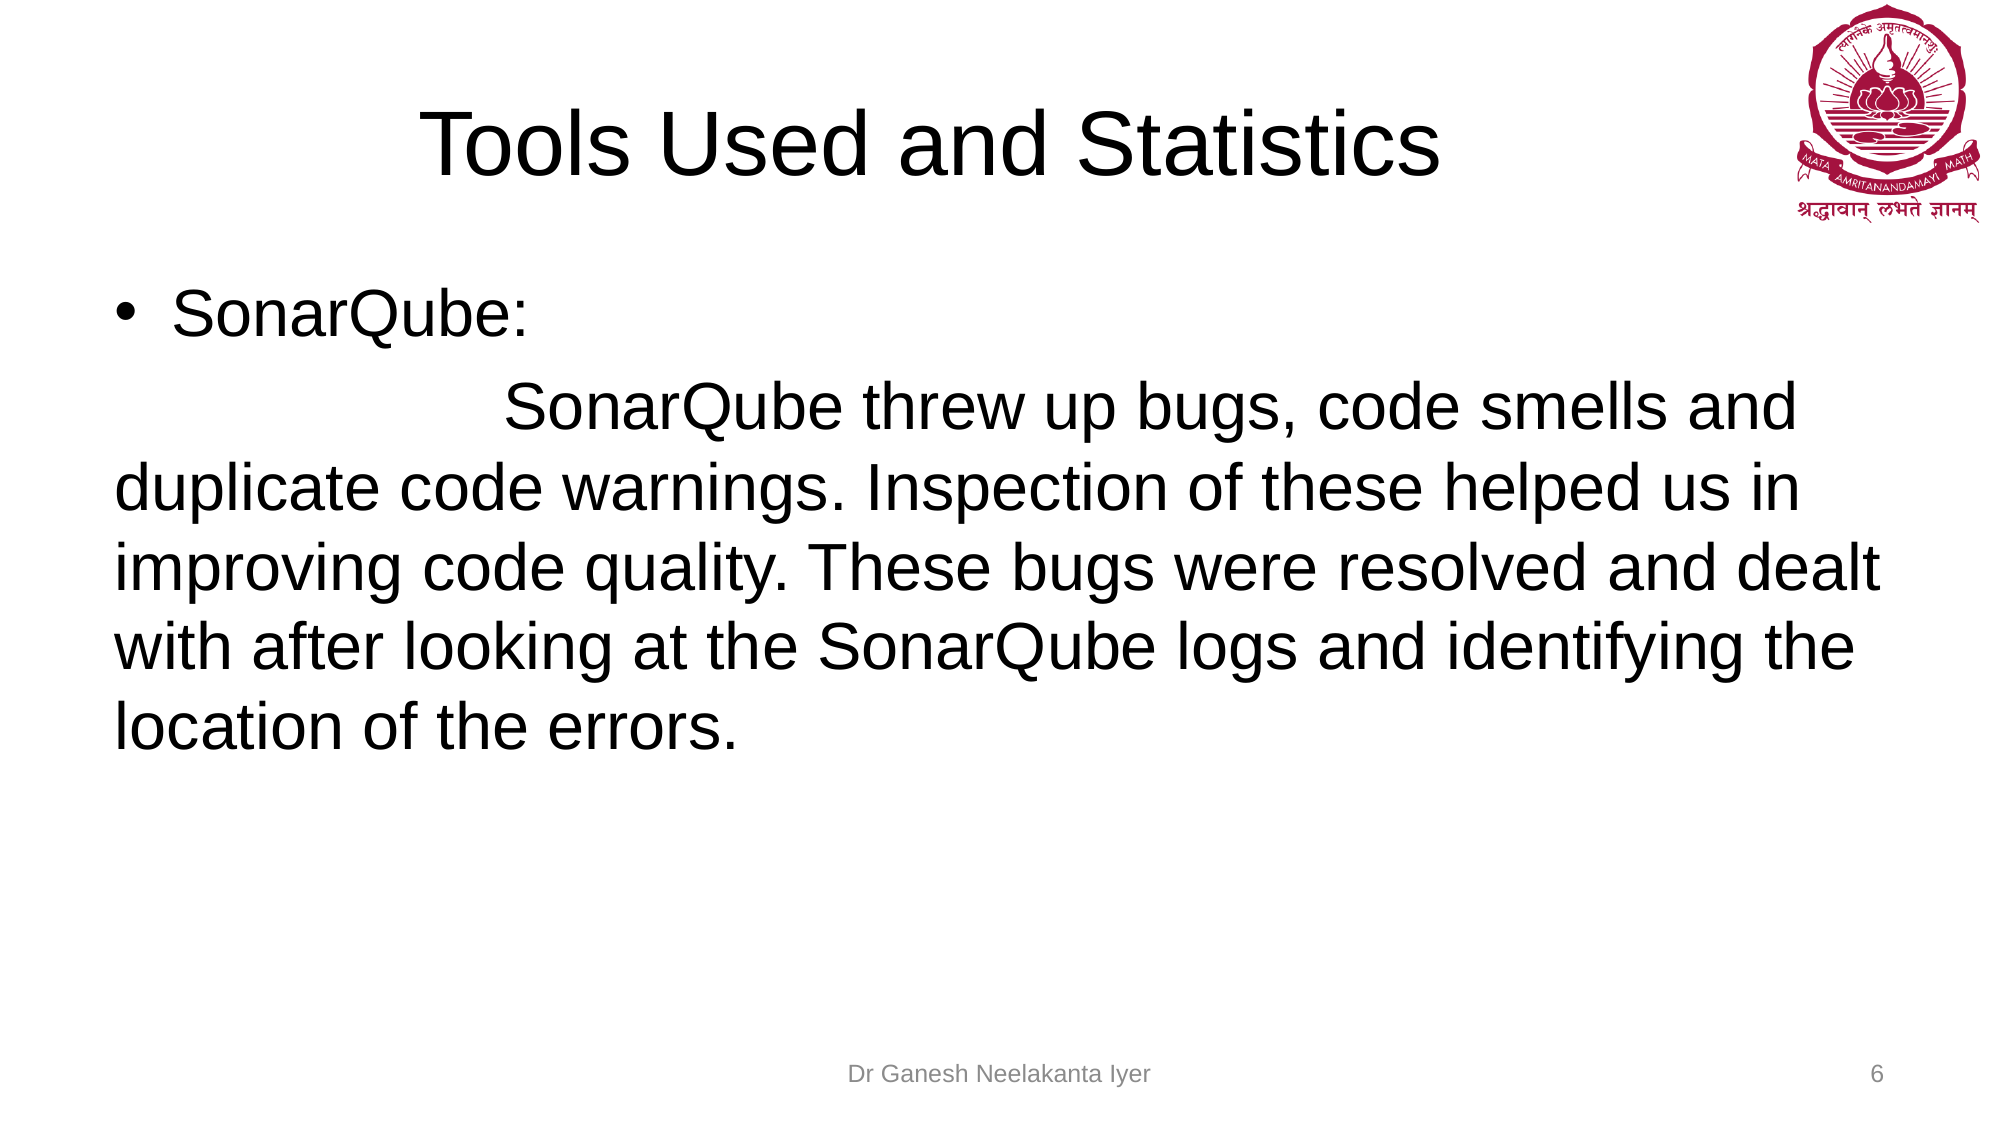

# Tools Used and Statistics
SonarQube:
                     SonarQube threw up bugs, code smells and duplicate code warnings. Inspection of these helped us in improving code quality. These bugs were resolved and dealt with after looking at the SonarQube logs and identifying the location of the errors.

Dr Ganesh Neelakanta Iyer
6